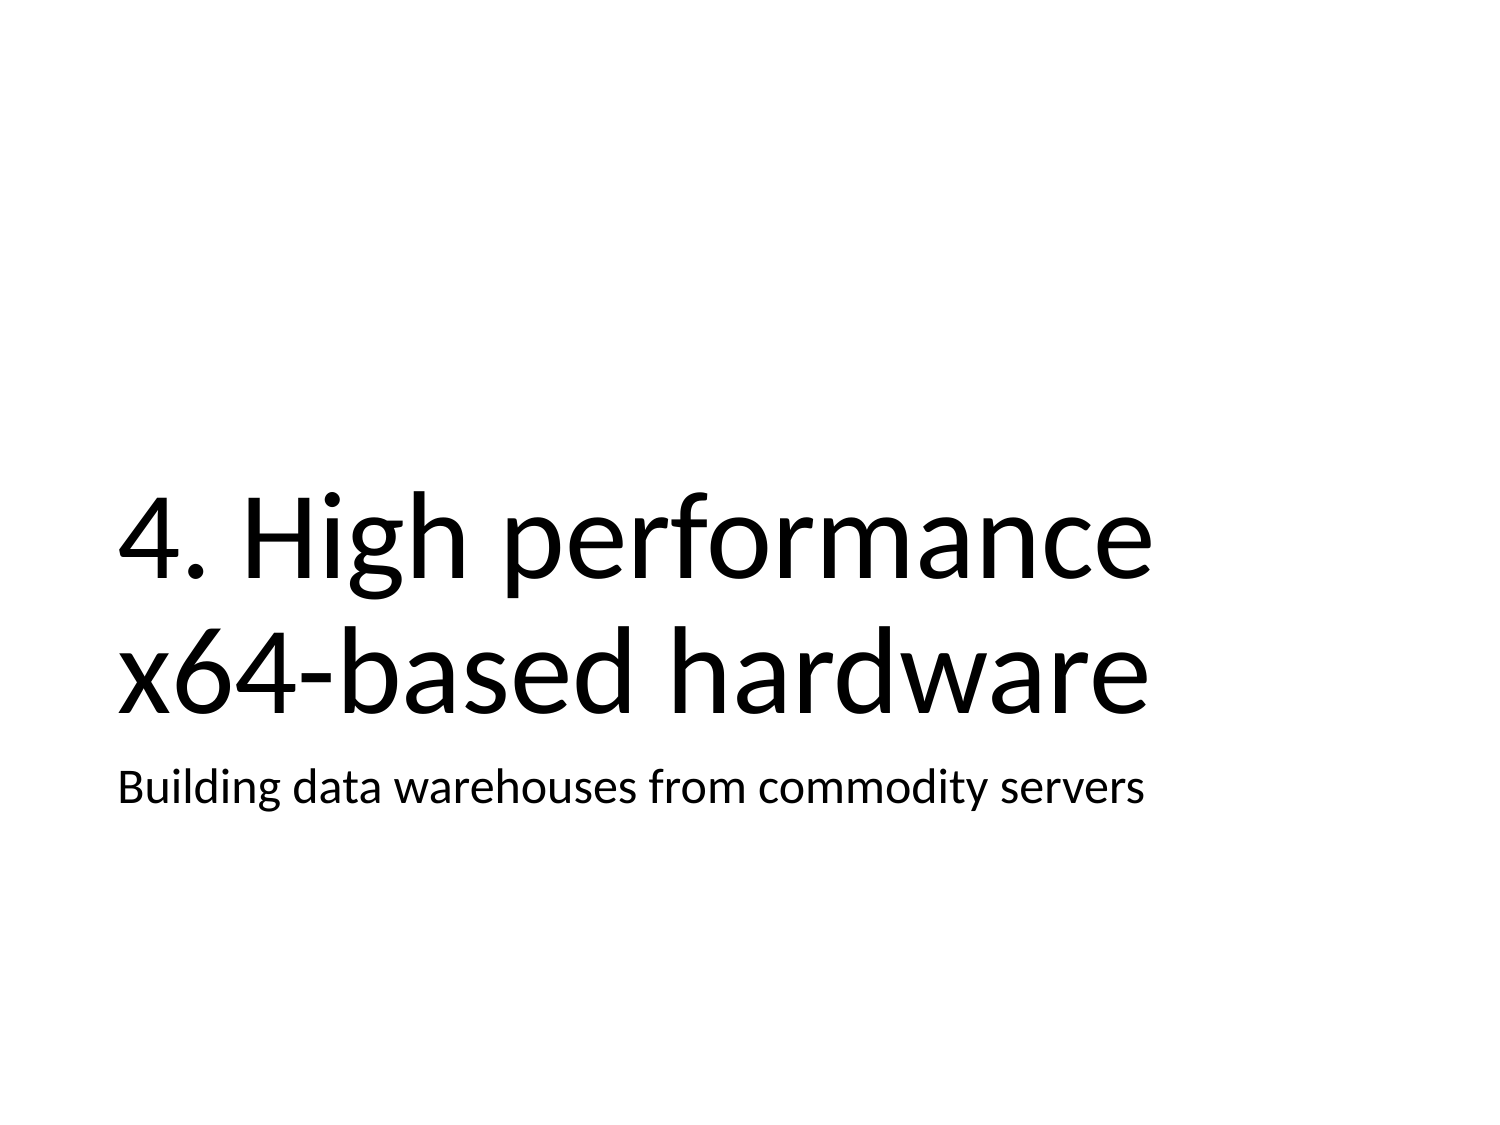

# 4. High performance x64-based hardware
Building data warehouses from commodity servers